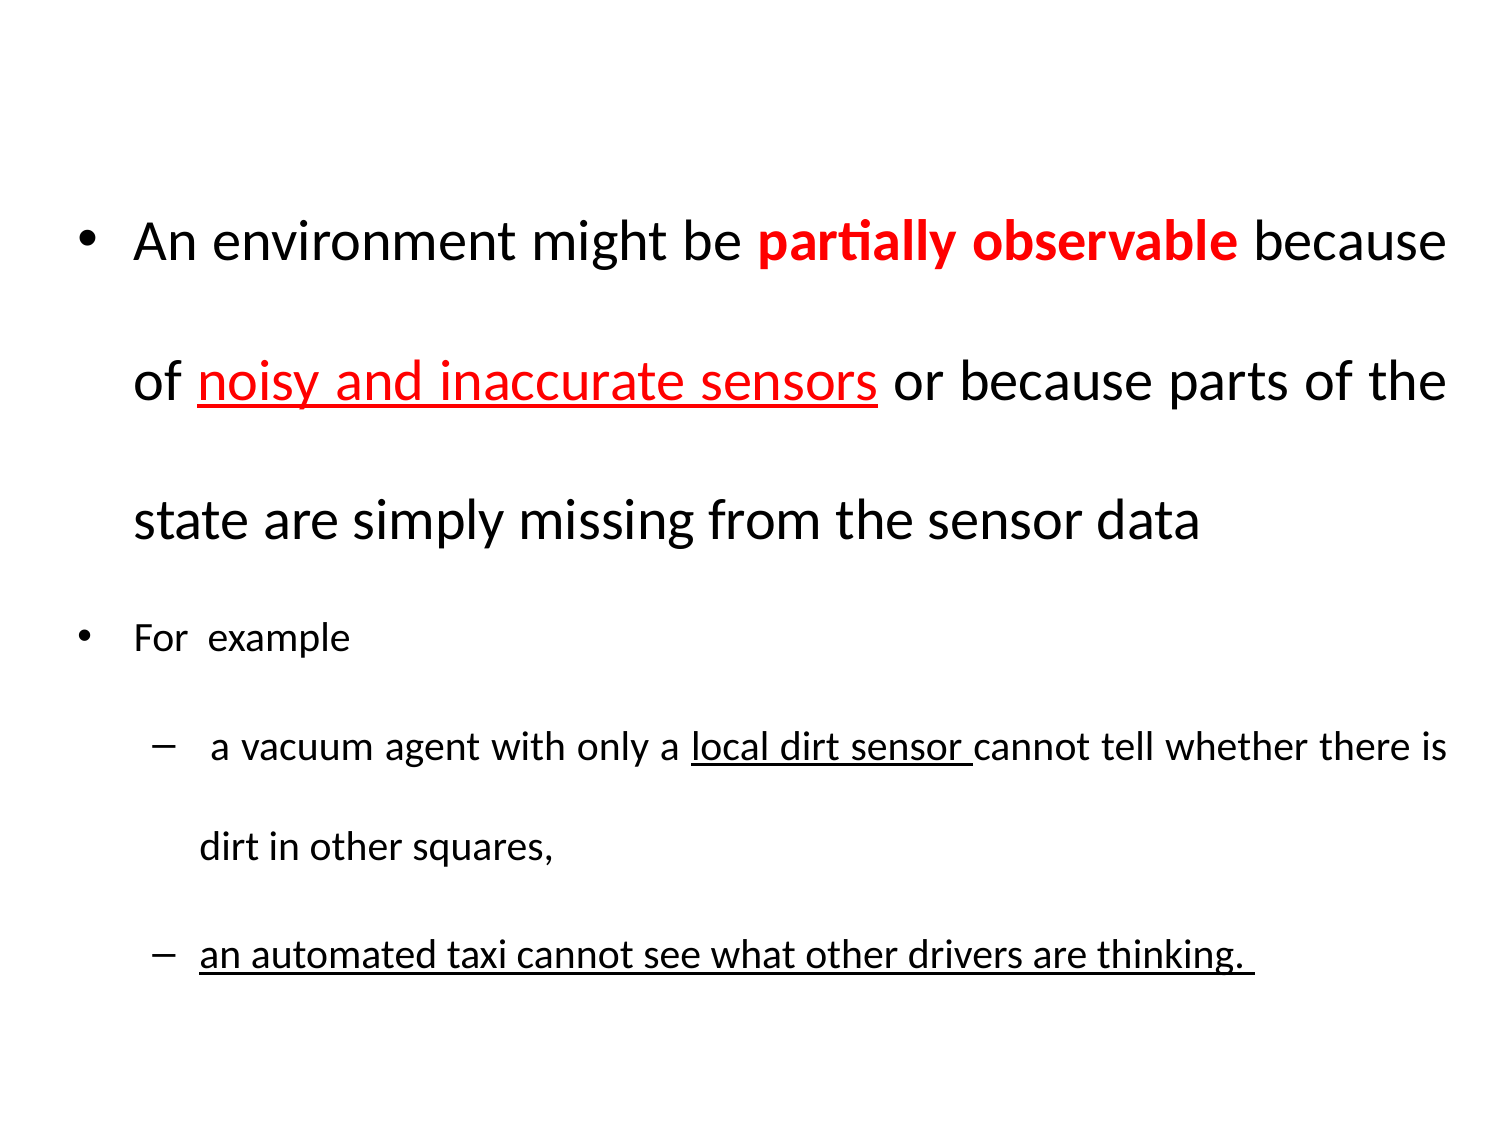

An environment might be partially observable because of noisy and inaccurate sensors or because parts of the state are simply missing from the sensor data
For  example
 a vacuum agent with only a local dirt sensor cannot tell whether there is dirt in other squares,
an automated taxi cannot see what other drivers are thinking.